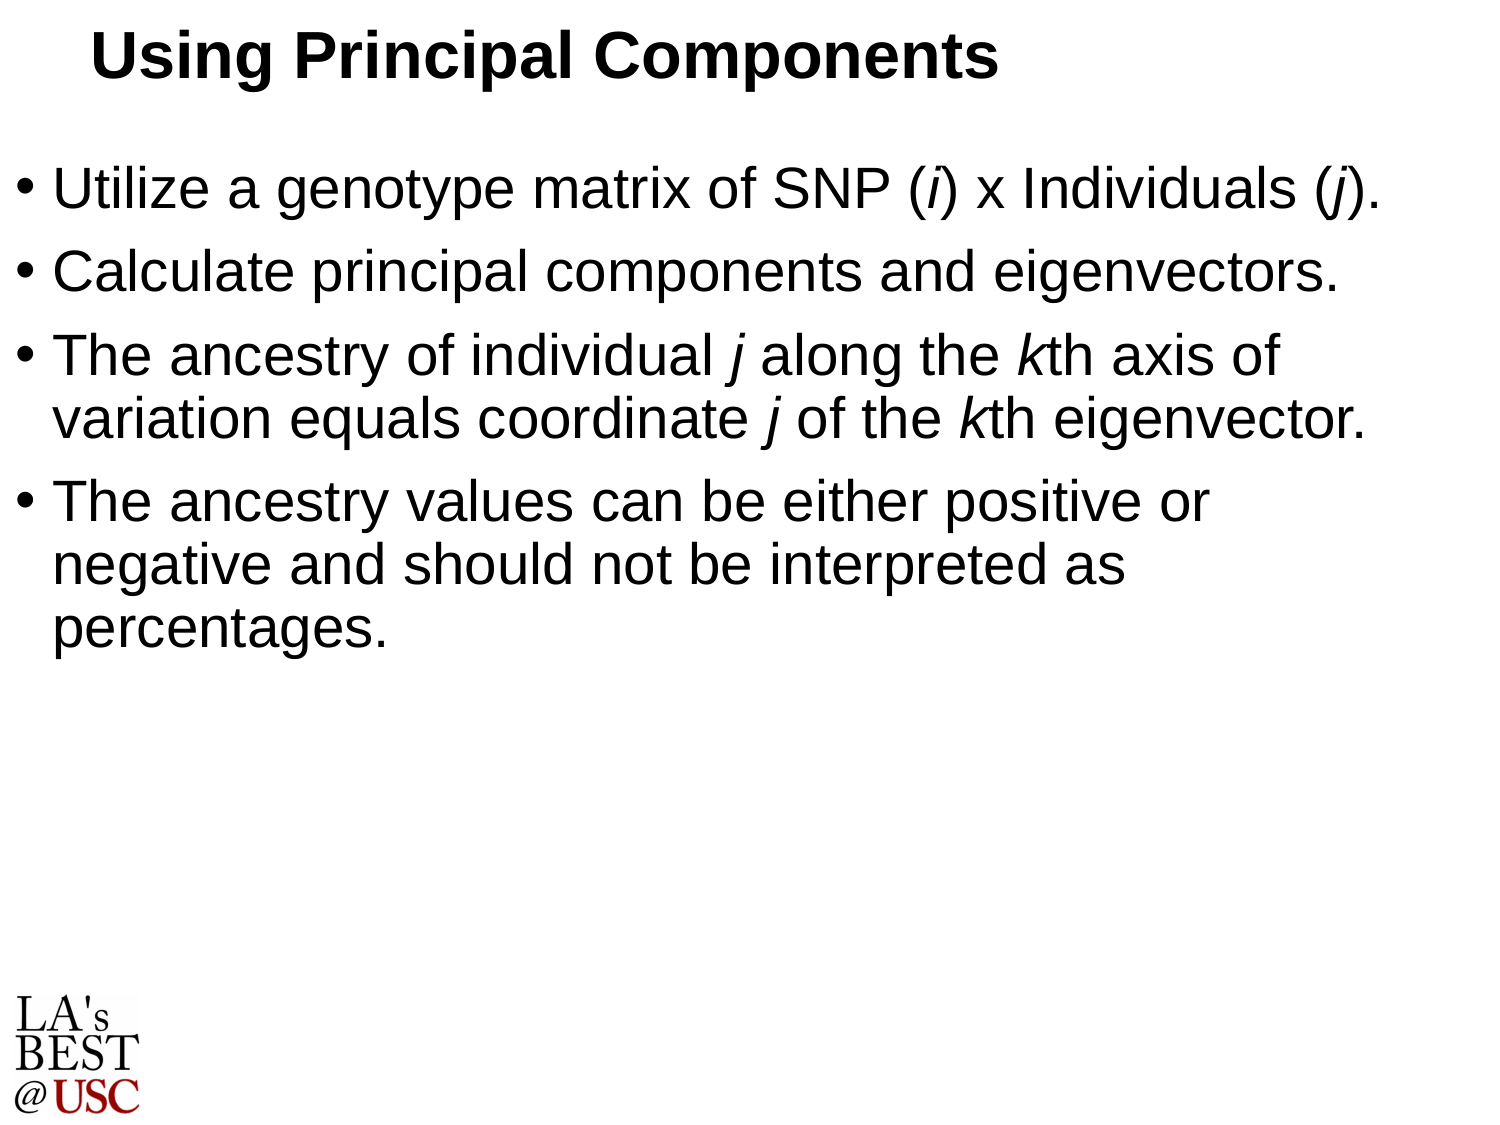

# Using Principal Components

Utilize a genotype matrix of SNP (i) x Individuals (j).
Calculate principal components and eigenvectors.
The ancestry of individual j along the kth axis of variation equals coordinate j of the kth eigenvector.
The ancestry values can be either positive or negative and should not be interpreted as percentages.